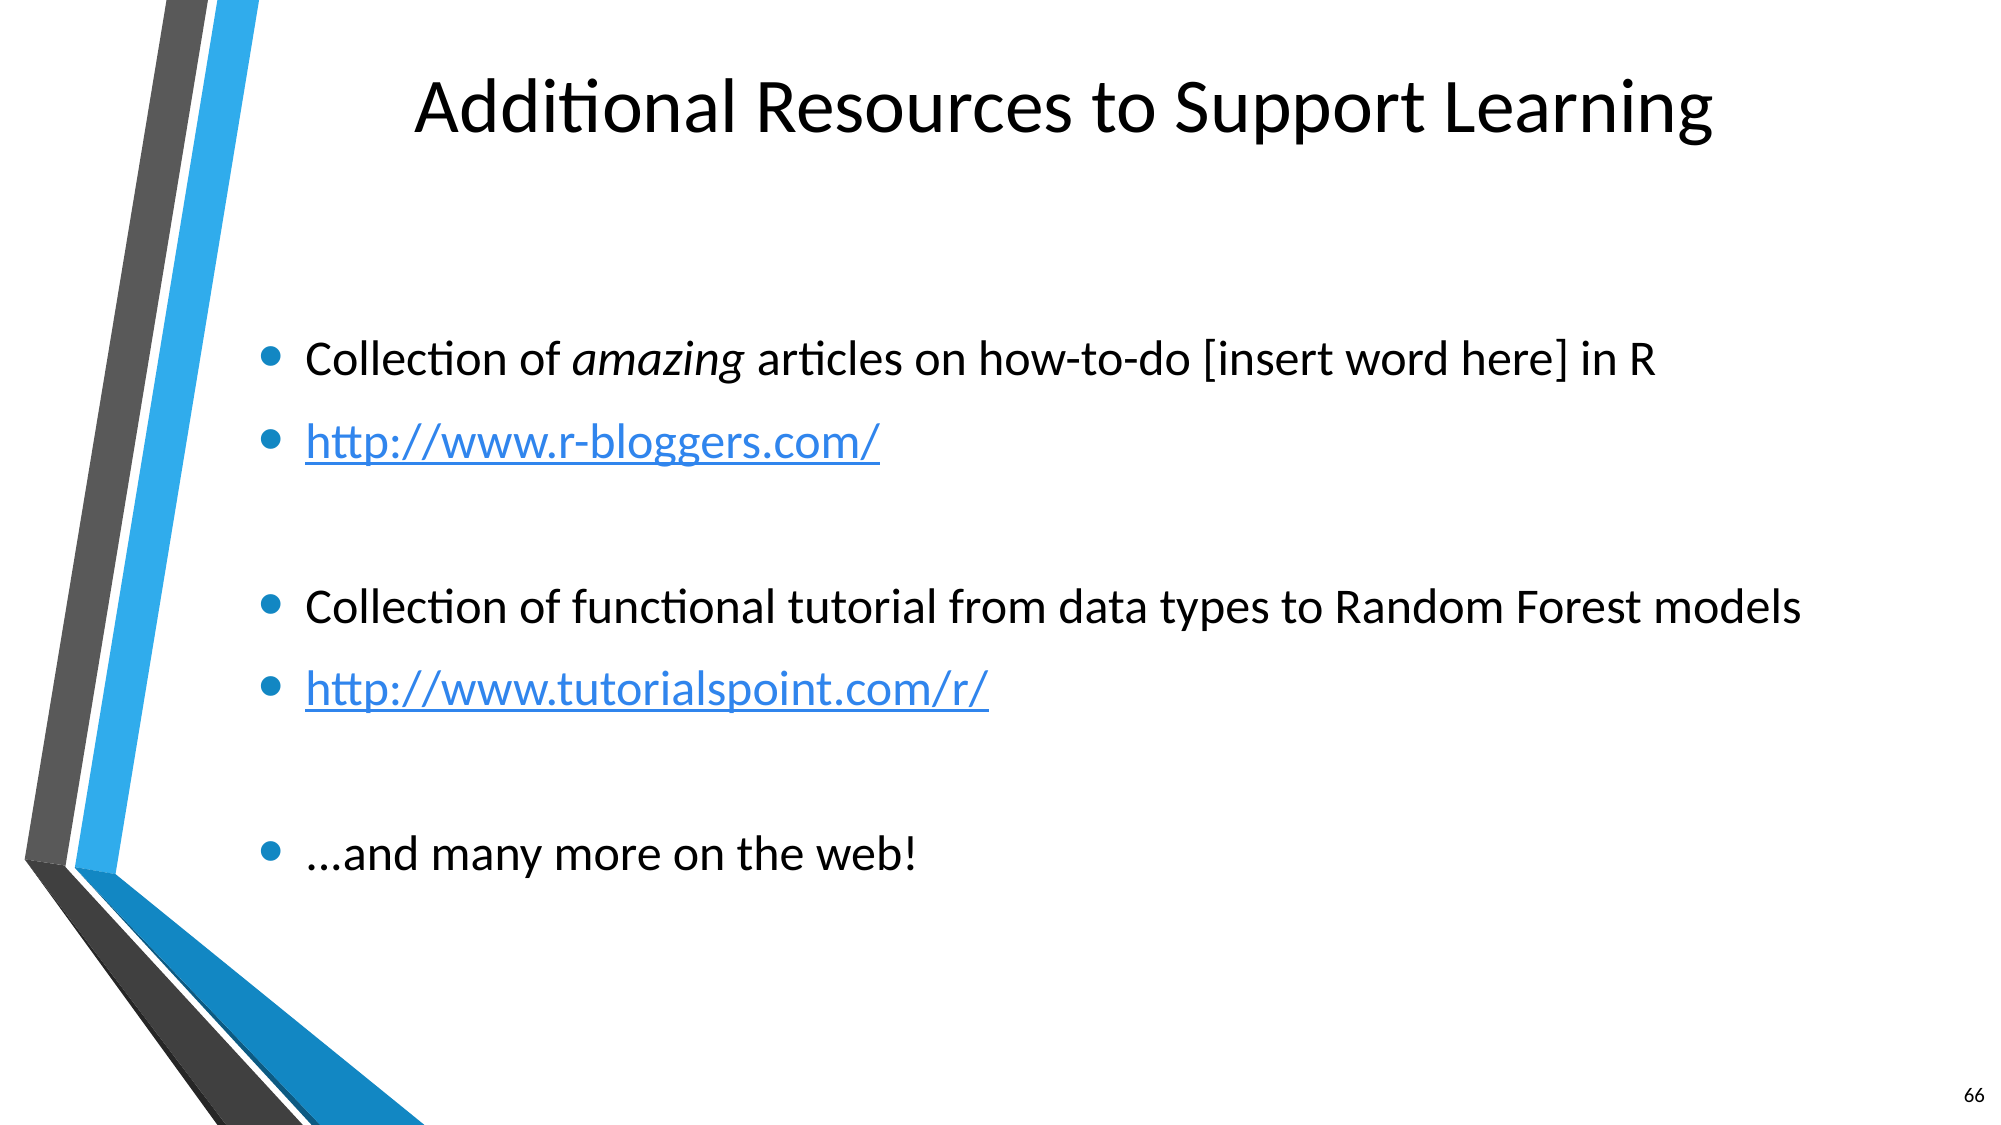

# Additional Resources to Support Learning

Collection of amazing articles on how-to-do [insert word here] in R
http://www.r-bloggers.com/

Collection of functional tutorial from data types to Random Forest models
http://www.tutorialspoint.com/r/

...and many more on the web!
66